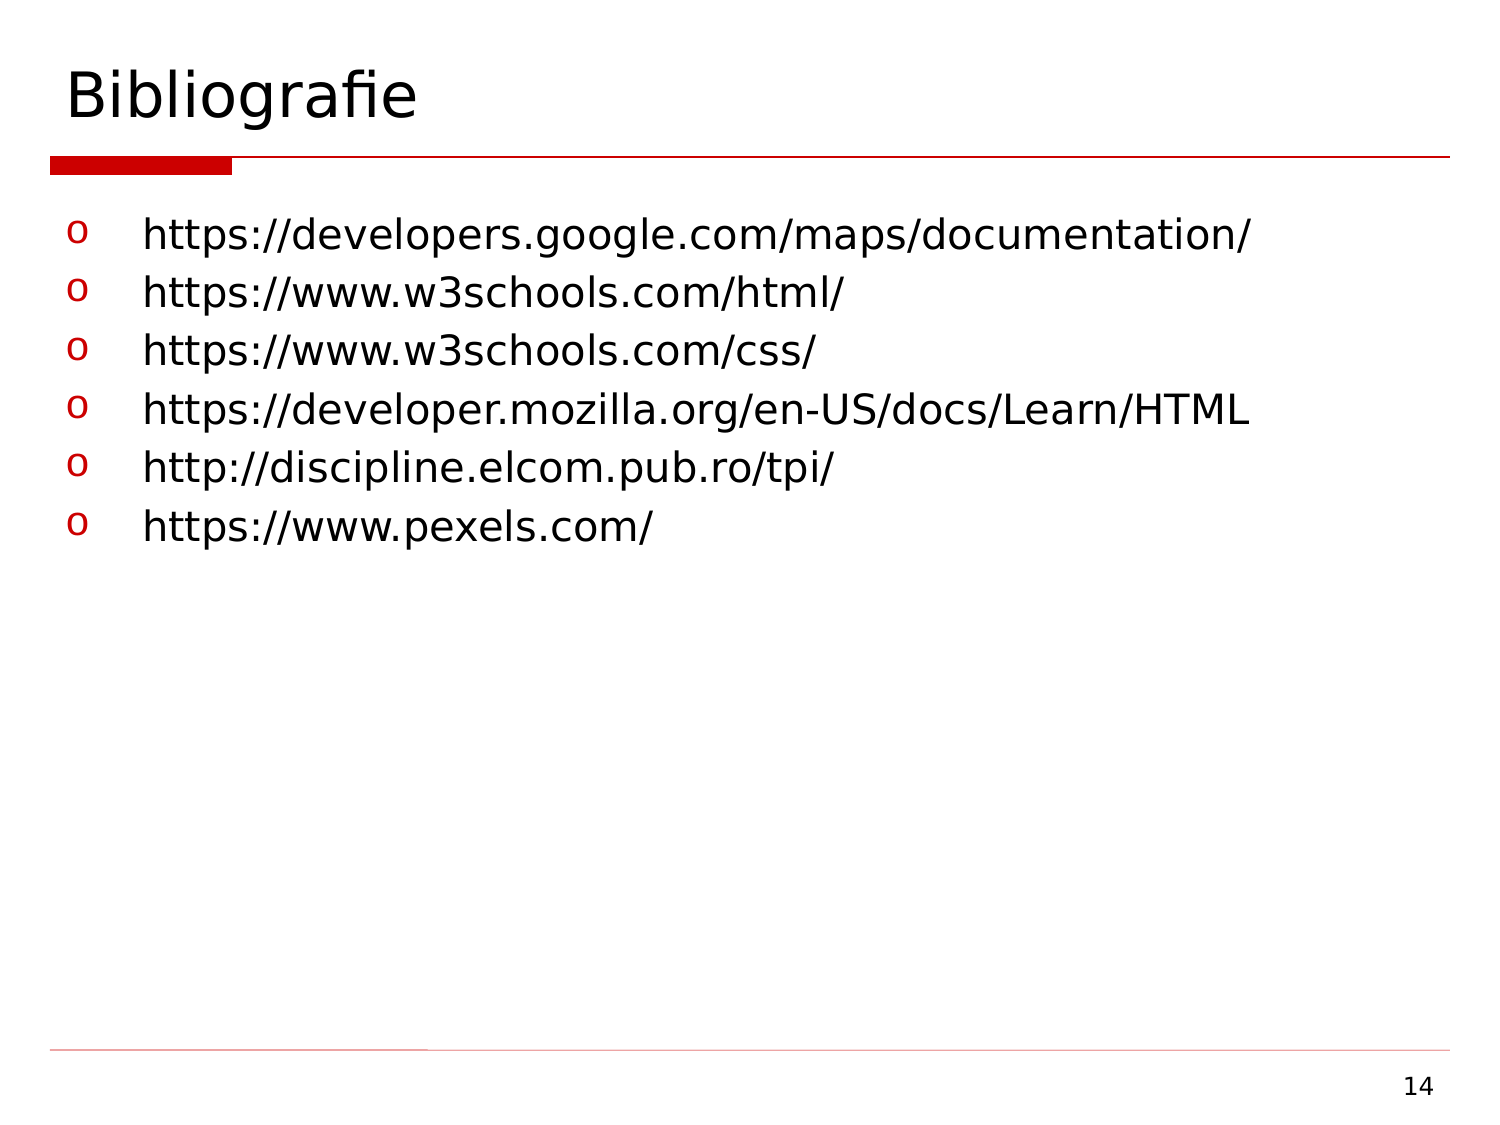

# Bibliografie
https://developers.google.com/maps/documentation/
https://www.w3schools.com/html/
https://www.w3schools.com/css/
https://developer.mozilla.org/en-US/docs/Learn/HTML
http://discipline.elcom.pub.ro/tpi/
https://www.pexels.com/

14